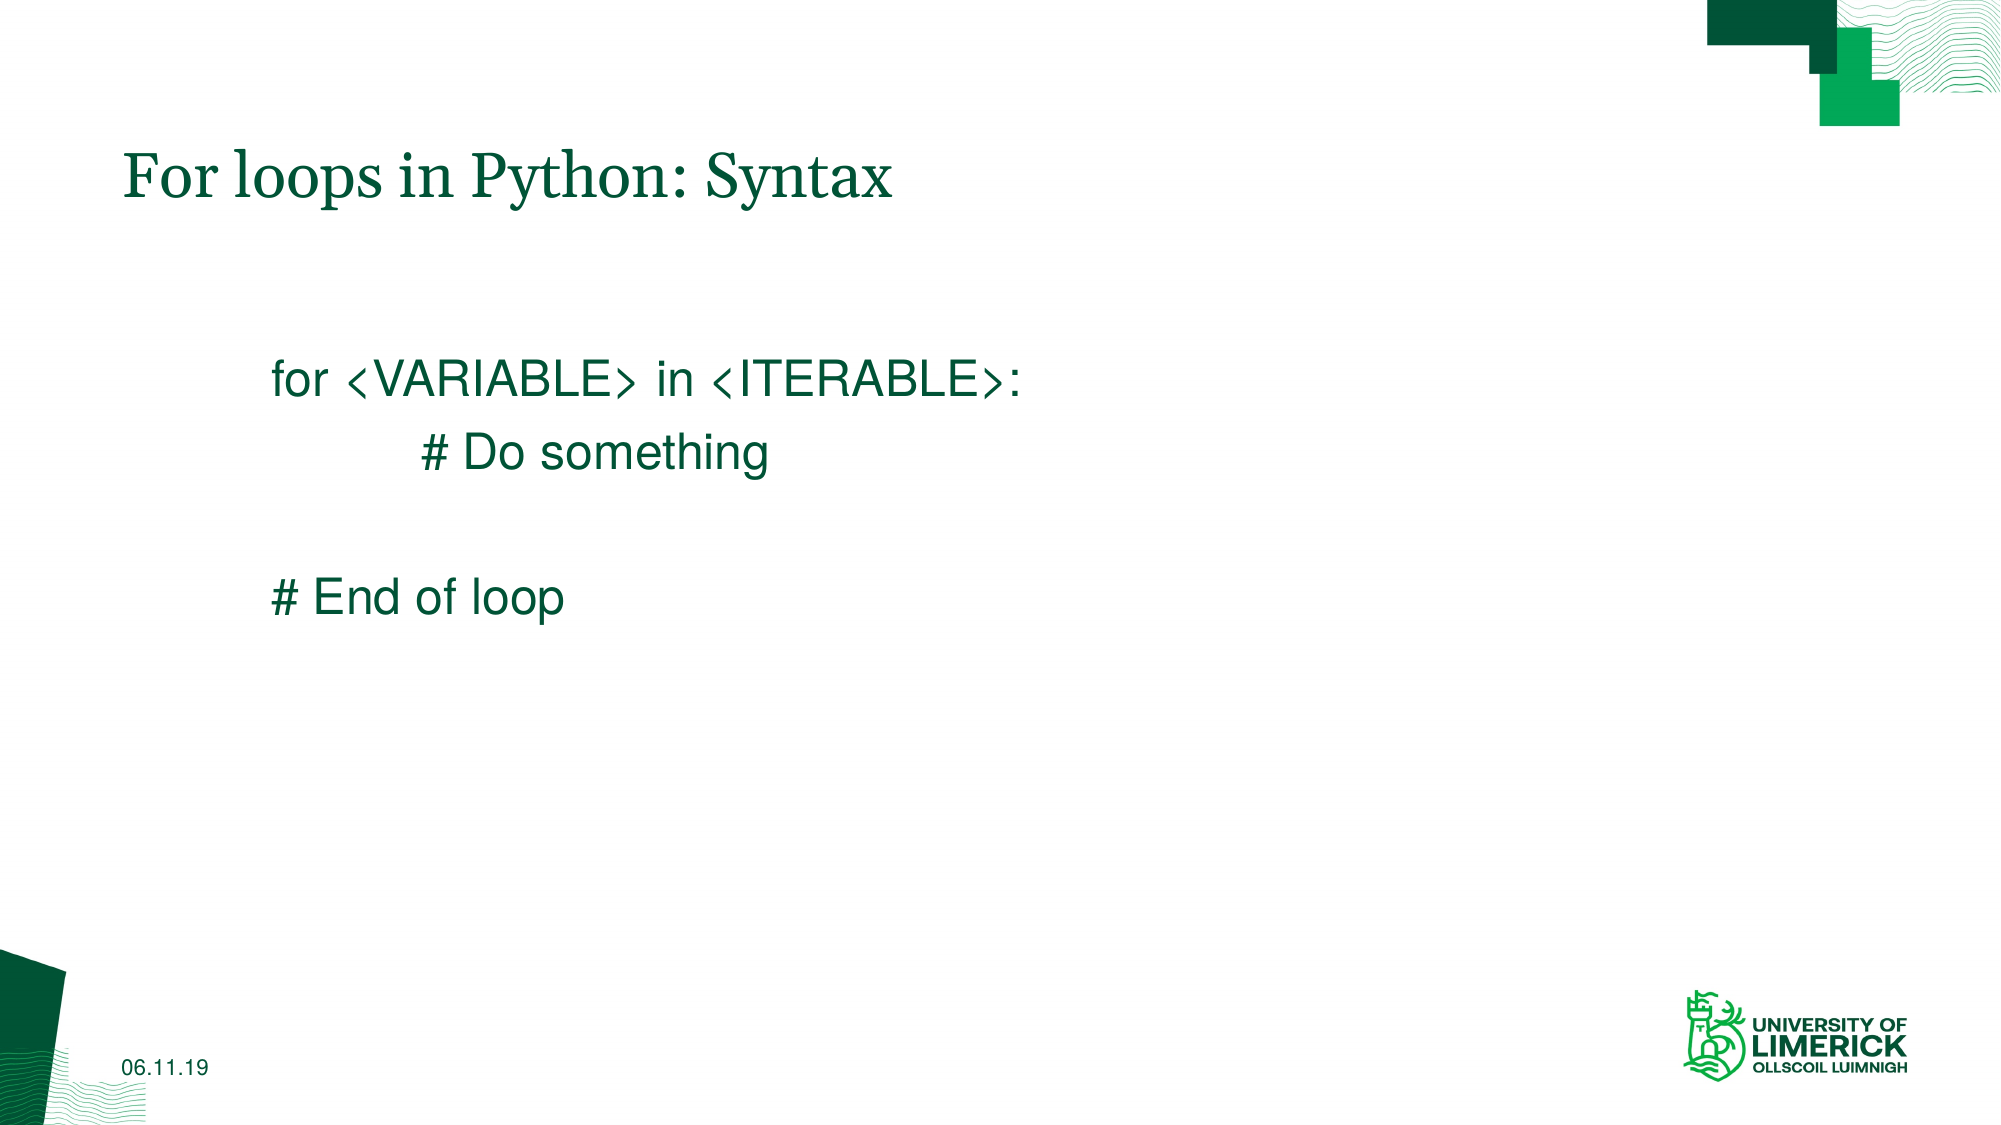

# For loops in Python: Syntax

	for <VARIABLE> in <ITERABLE>:
		# Do something

	# End of loop
06.11.19